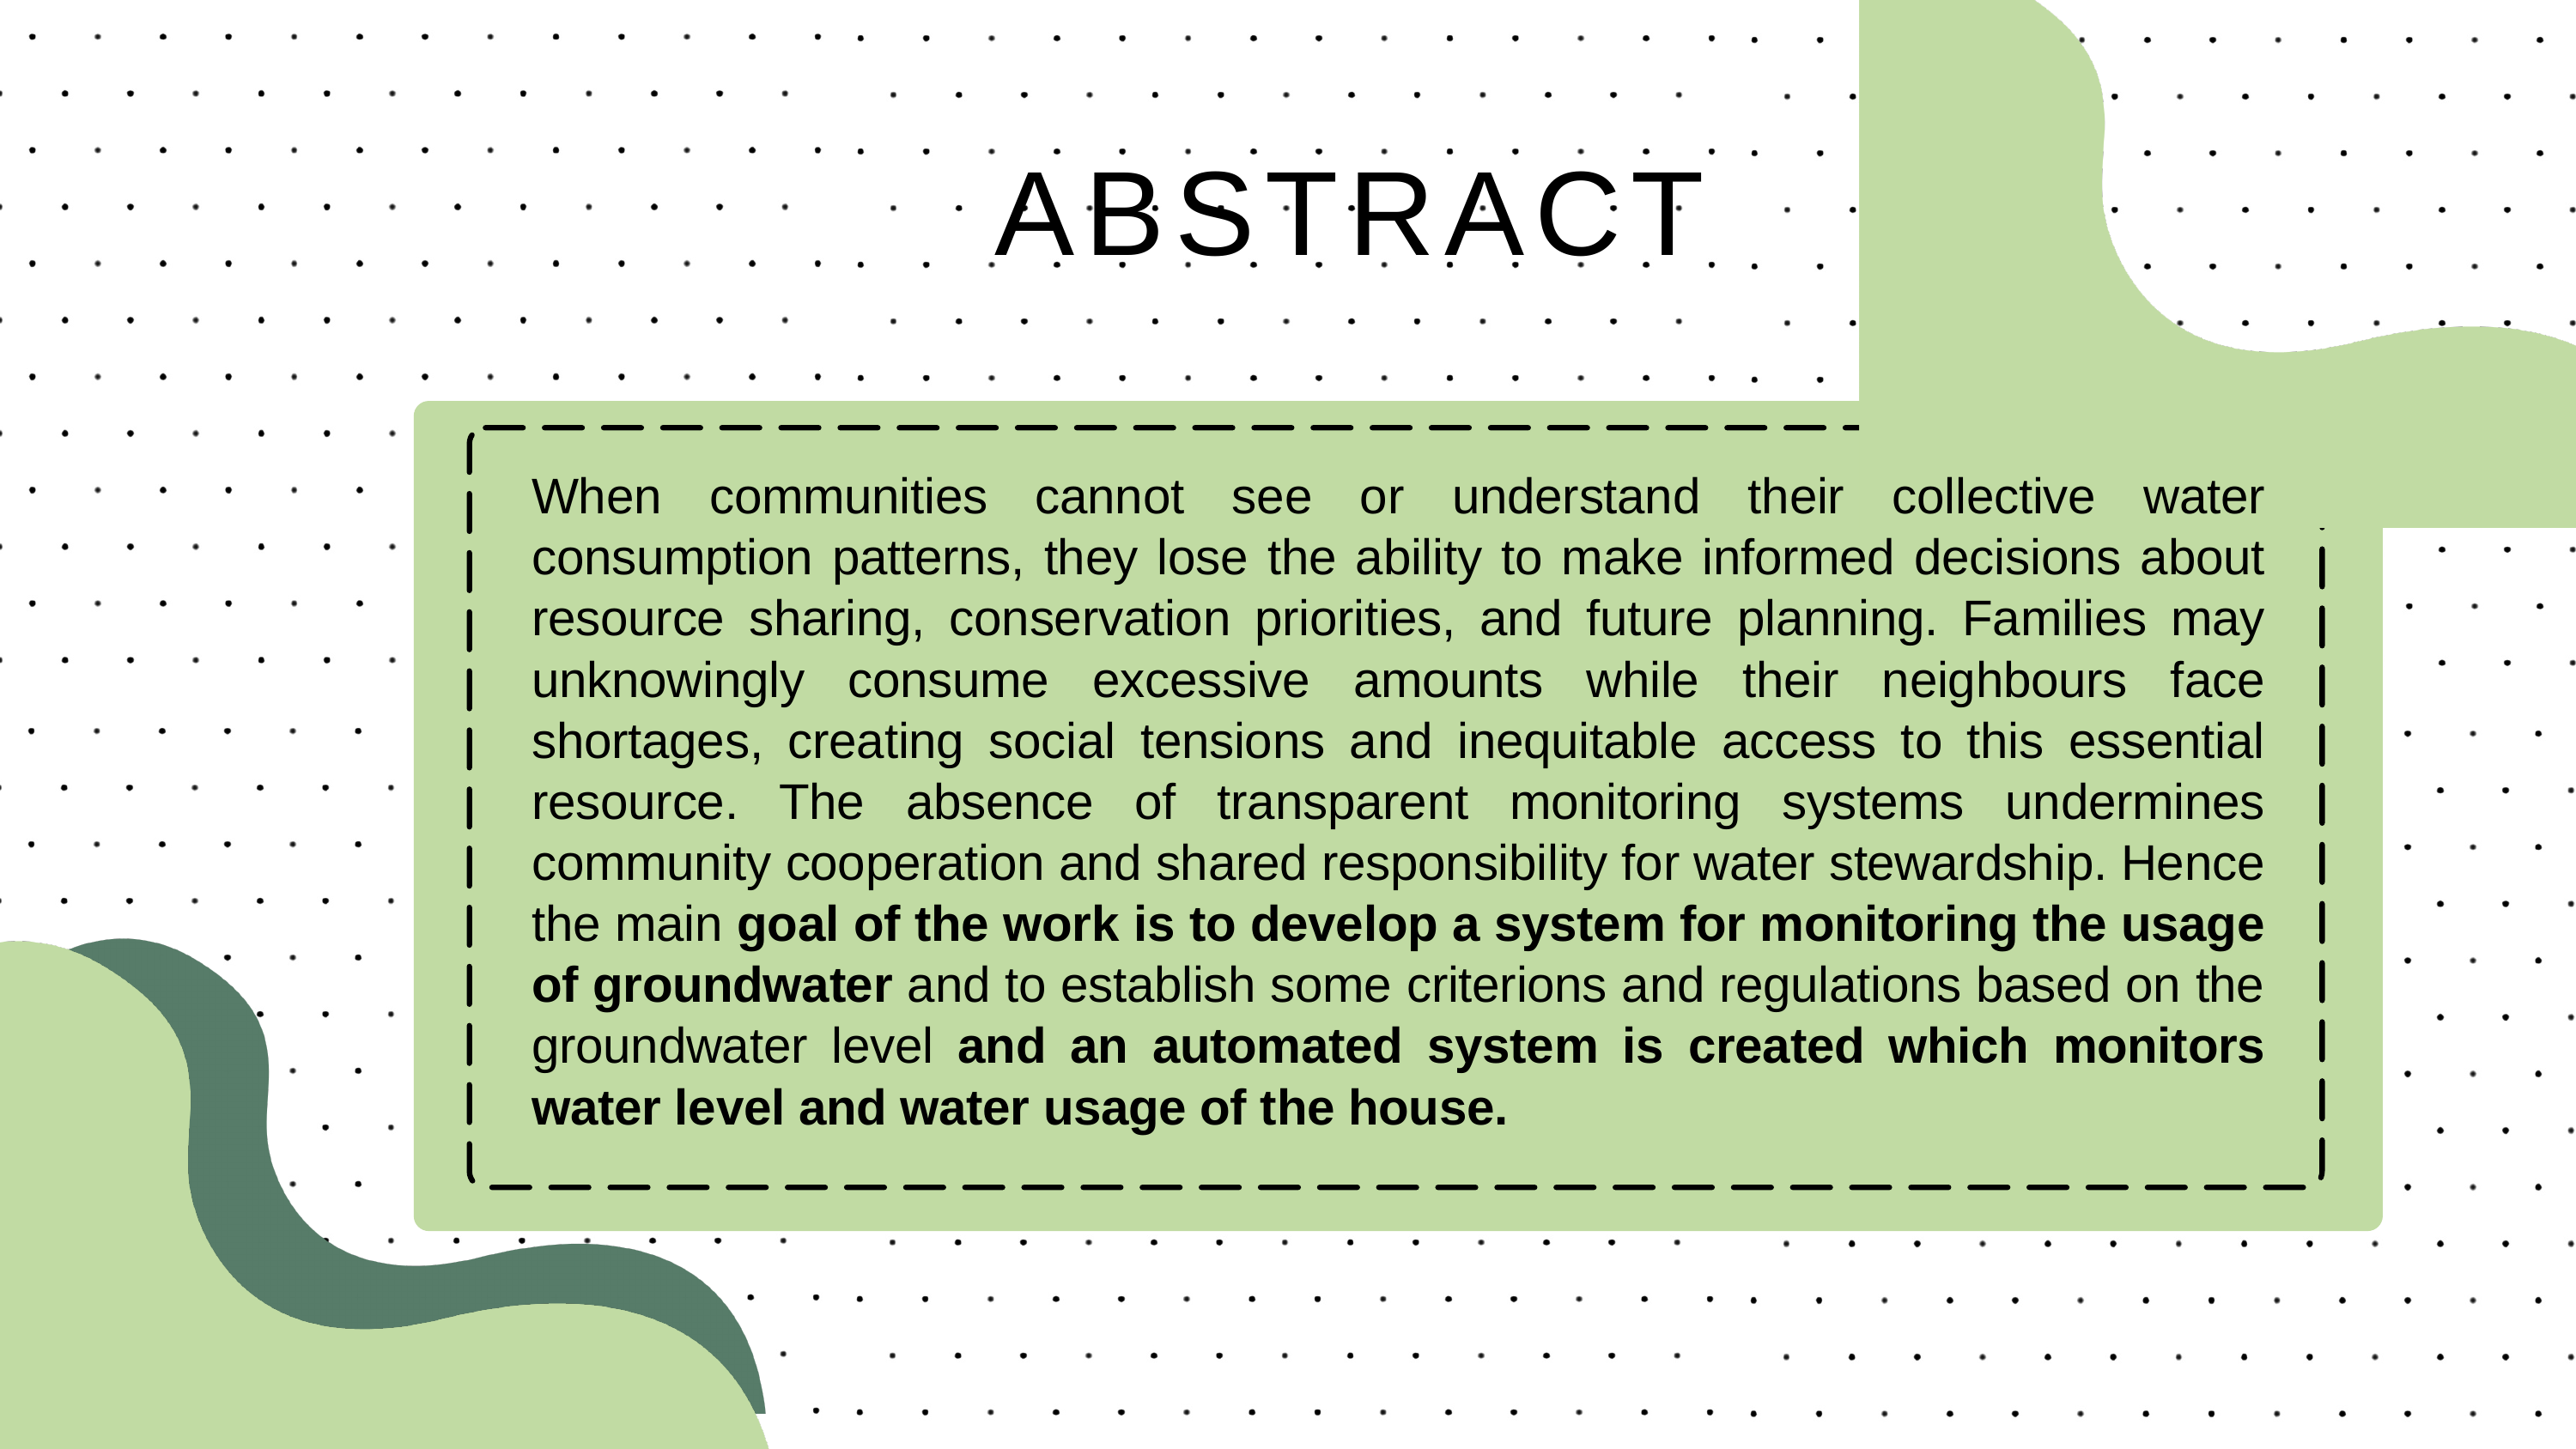

ABSTRACT

When communities cannot see or understand their collective water consumption patterns, they lose the ability to make informed decisions about resource sharing, conservation priorities, and future planning. Families may unknowingly consume excessive amounts while their neighbours face shortages, creating social tensions and inequitable access to this essential resource. The absence of transparent monitoring systems undermines community cooperation and shared responsibility for water stewardship. Hence the main goal of the work is to develop a system for monitoring the usage of groundwater and to establish some criterions and regulations based on the groundwater level and an automated system is created which monitors water level and water usage of the house.